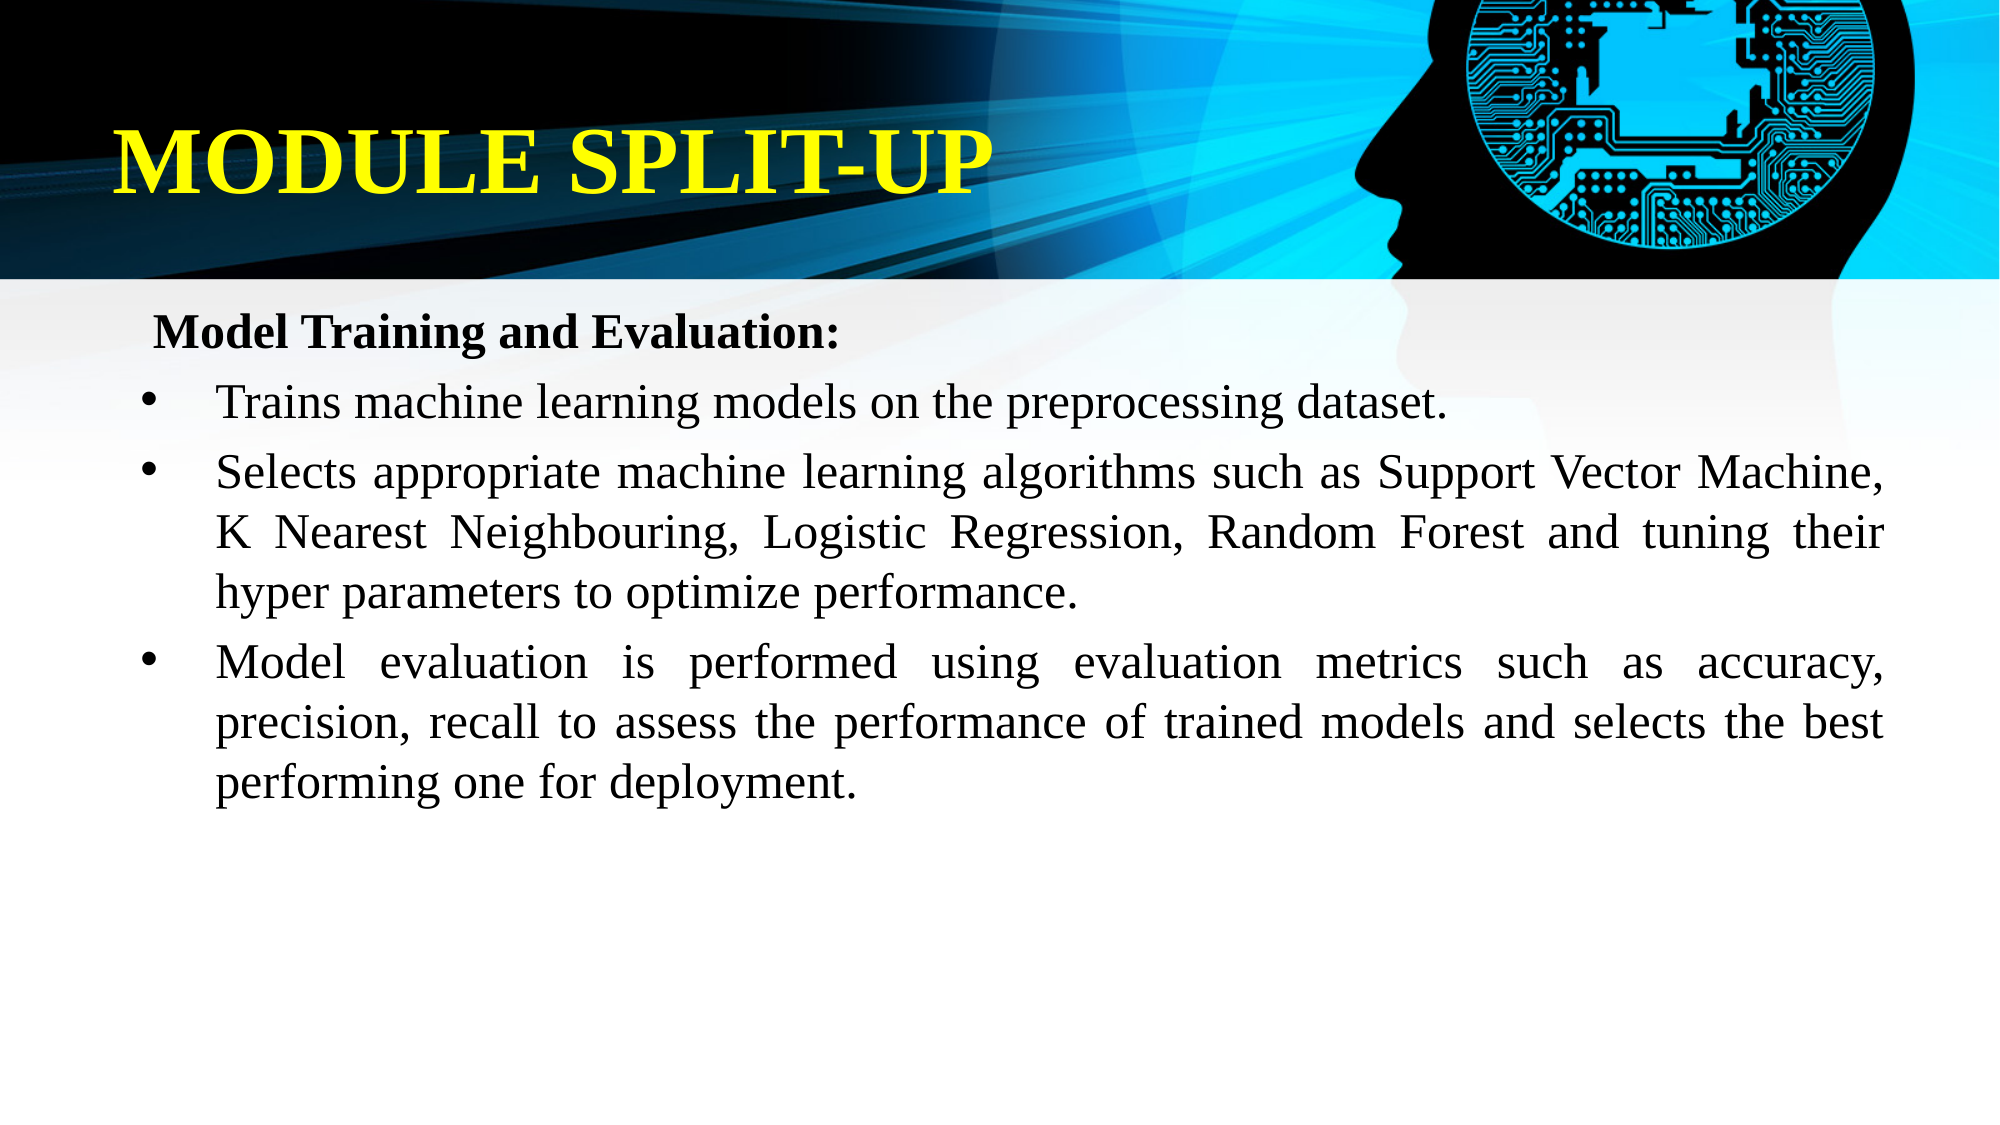

MODULE SPLIT-UP
 Model Training and Evaluation:
Trains machine learning models on the preprocessing dataset.
Selects appropriate machine learning algorithms such as Support Vector Machine, K Nearest Neighbouring, Logistic Regression, Random Forest and tuning their hyper parameters to optimize performance.
Model evaluation is performed using evaluation metrics such as accuracy, precision, recall to assess the performance of trained models and selects the best performing one for deployment.